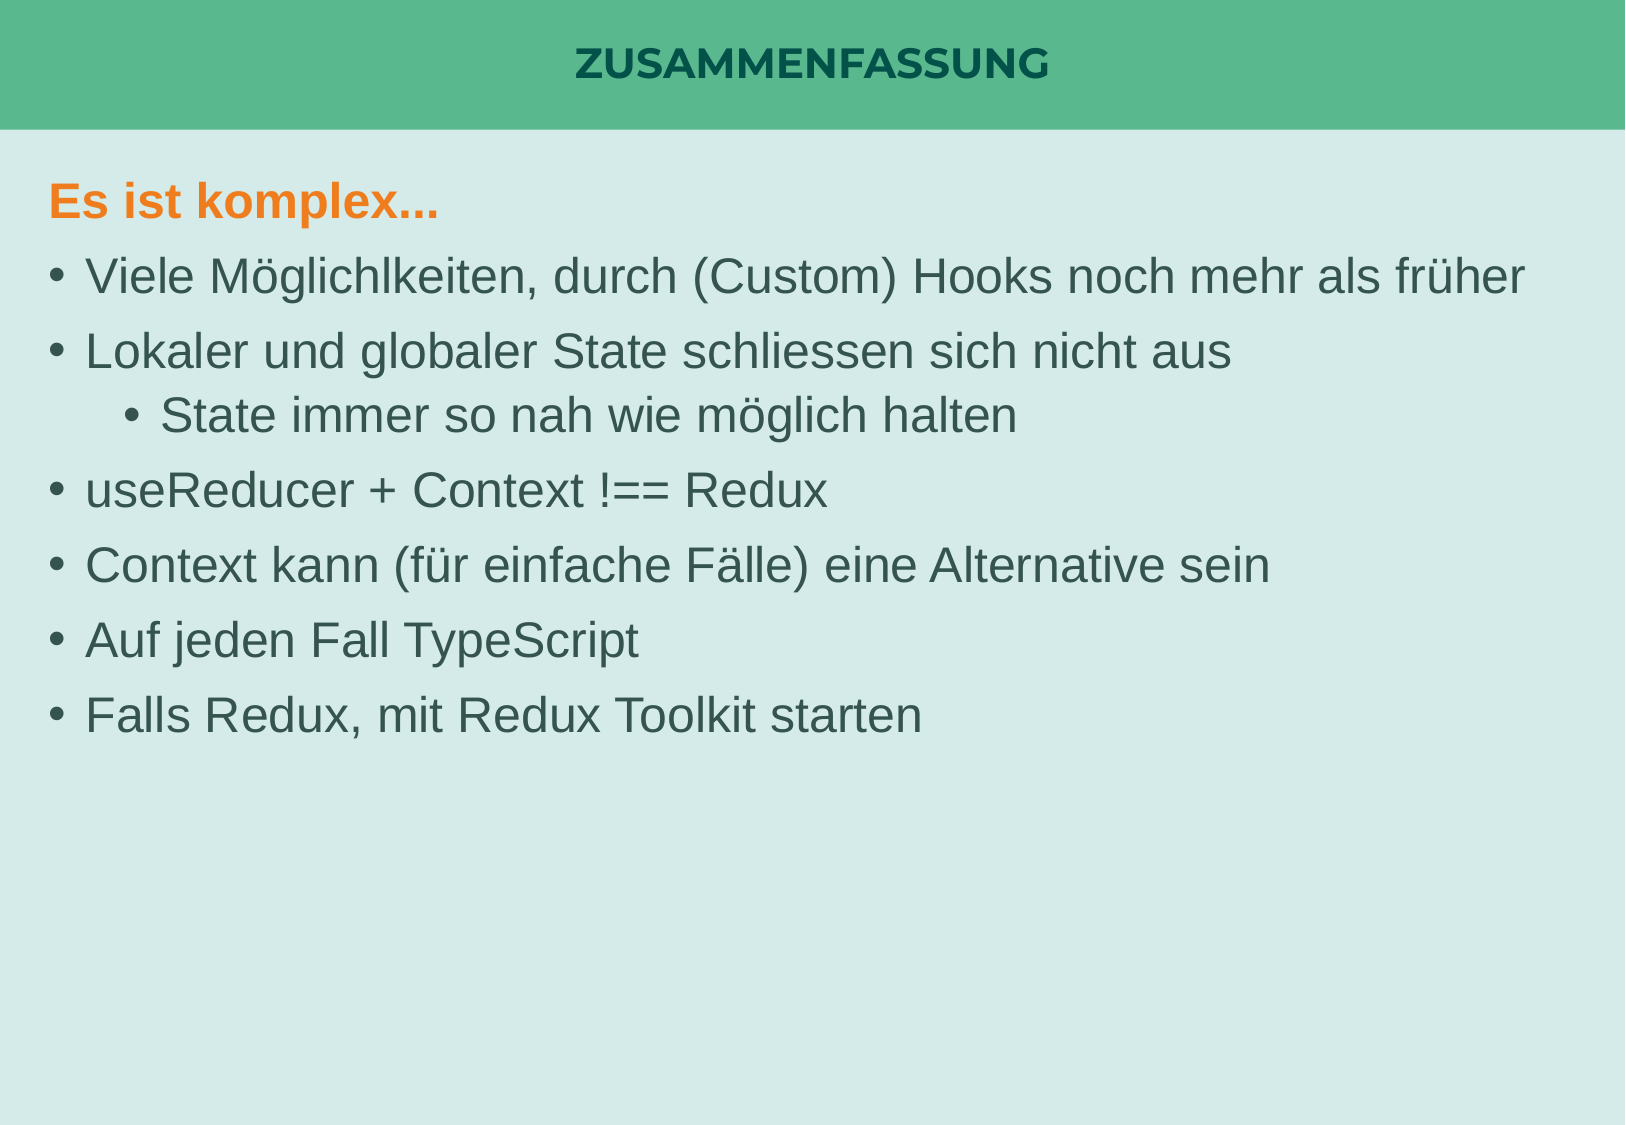

# Zusammenfassung
Es ist komplex...
Viele Möglichlkeiten, durch (Custom) Hooks noch mehr als früher
Lokaler und globaler State schliessen sich nicht aus
State immer so nah wie möglich halten
useReducer + Context !== Redux
Context kann (für einfache Fälle) eine Alternative sein
Auf jeden Fall TypeScript
Falls Redux, mit Redux Toolkit starten

Beispiel: ChatPage oder Tabs

Beispiel: UserStatsPage für fetch ?